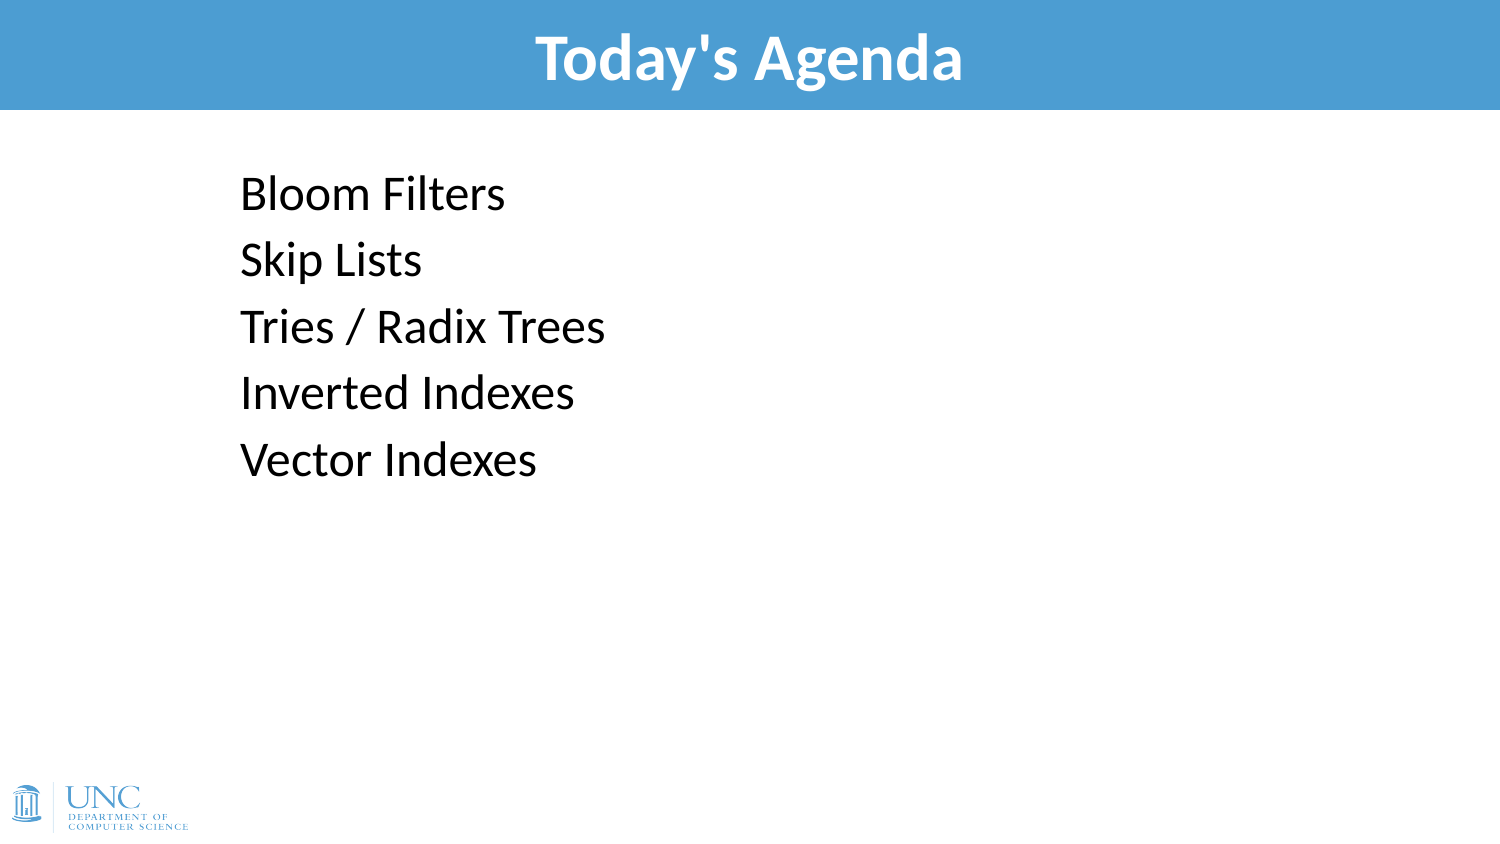

# Today's Agenda
4
Bloom Filters
Skip Lists
Tries / Radix Trees
Inverted Indexes
Vector Indexes